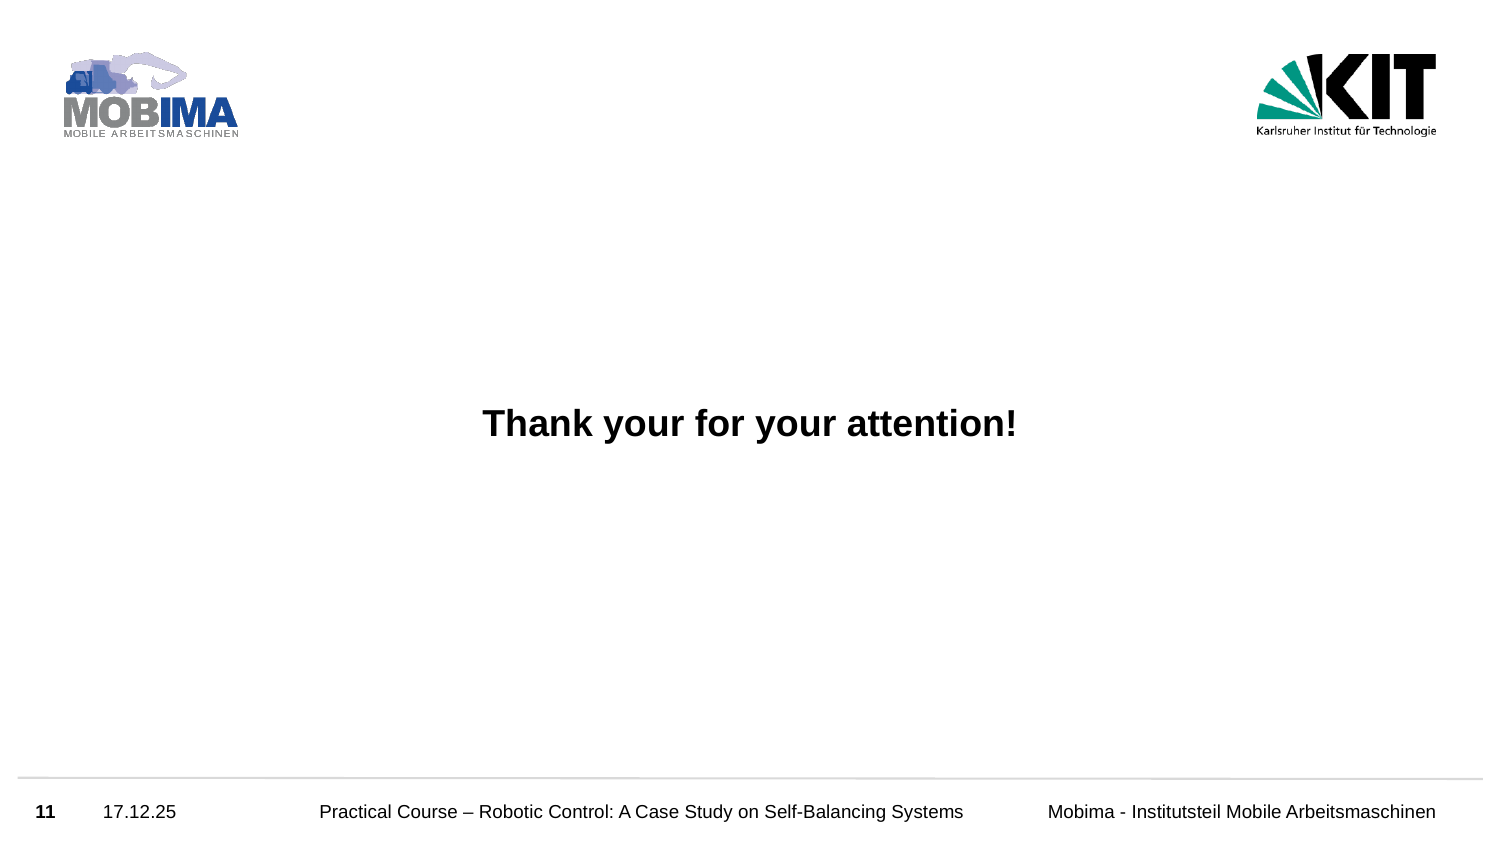

Thank your for your attention!
11
17.12.25